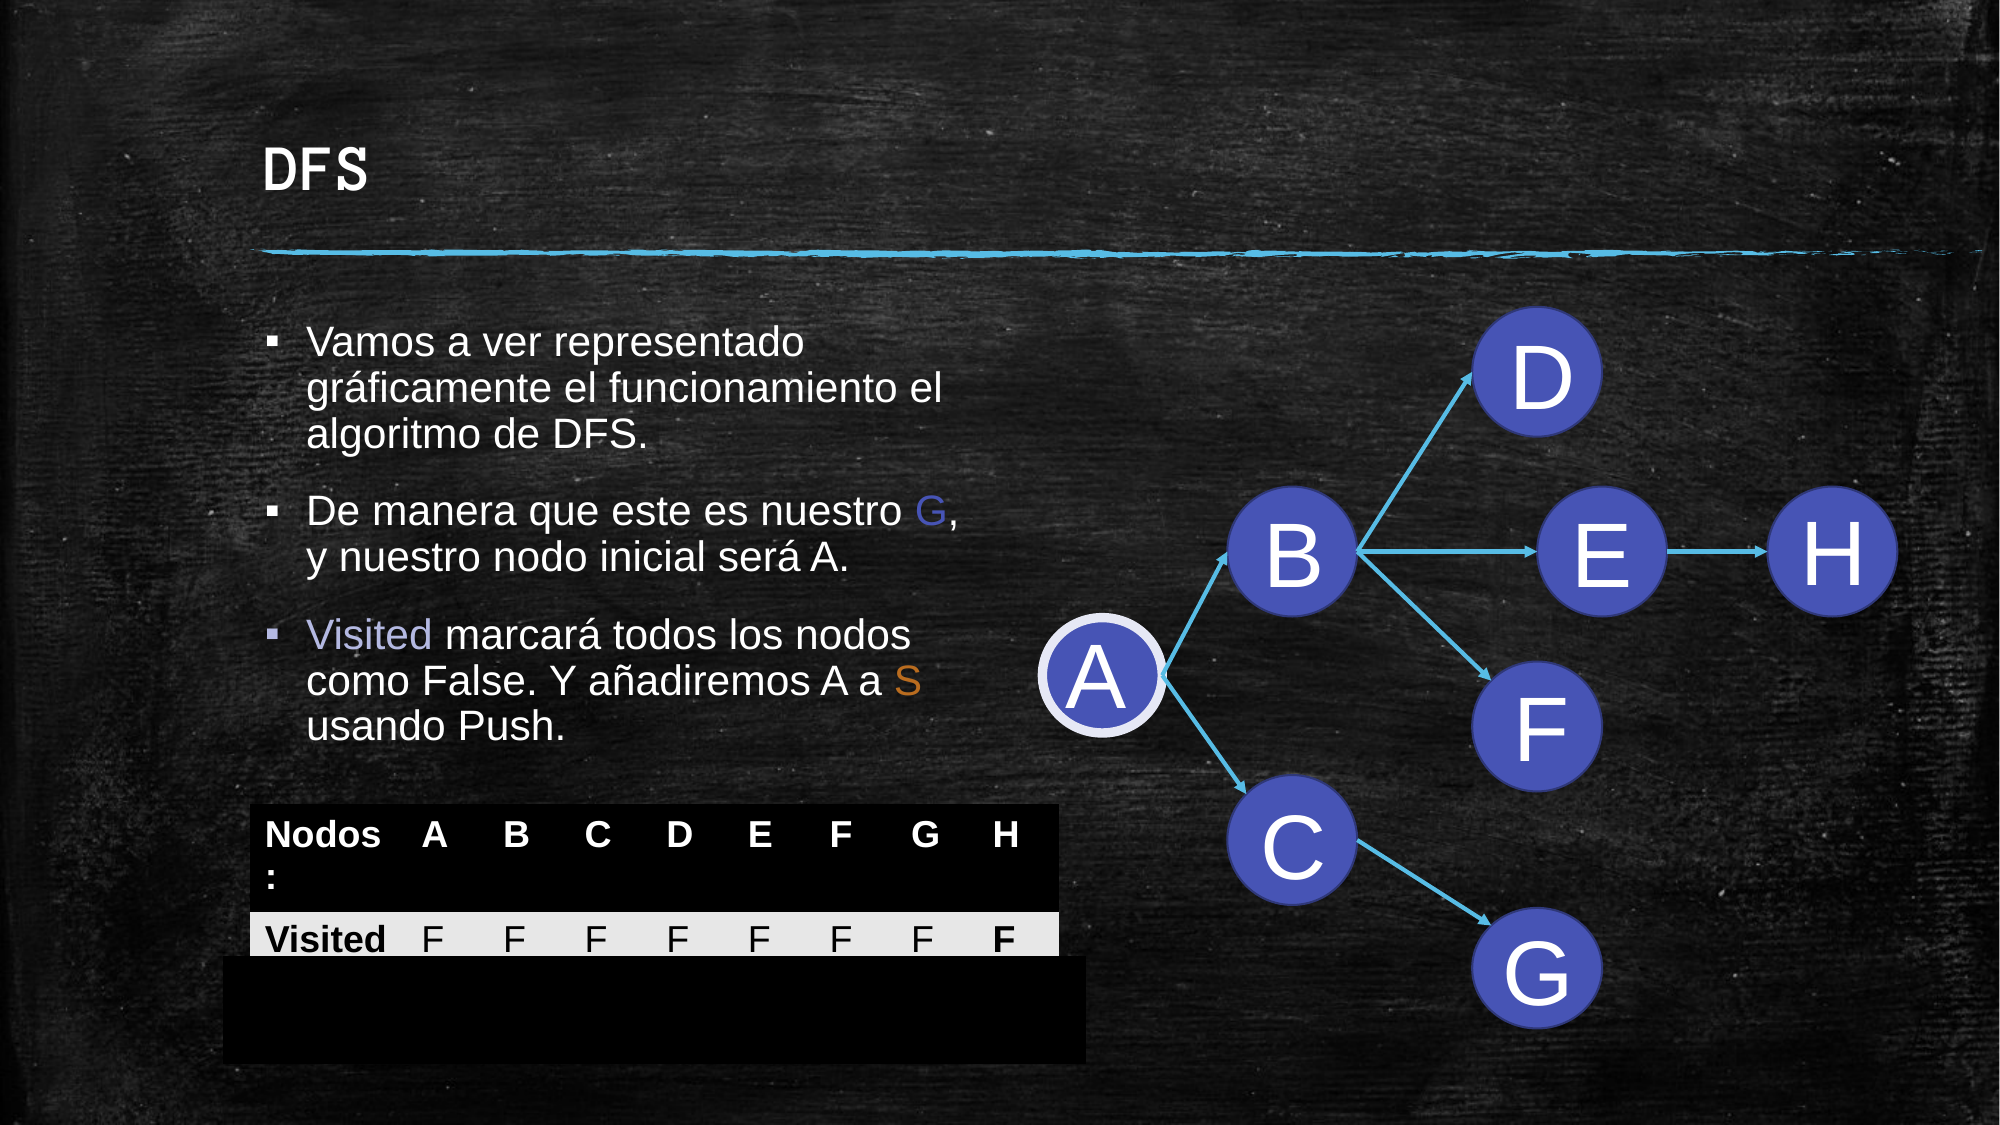

# DFS

Vamos a ver representado gráficamente el funcionamiento el algoritmo de DFS.
De manera que este es nuestro G, y nuestro nodo inicial será A.
Visited marcará todos los nodos como False. Y añadiremos A a S usando Push.
D

H
E
B

A

F

C
| Nodos: | A | B | C | D | E | F | G | H |
| --- | --- | --- | --- | --- | --- | --- | --- | --- |
| Visited | F | F | F | F | F | F | F | F |

G
| Stack (S): |  |  |  |  |  |  |  | A |
| --- | --- | --- | --- | --- | --- | --- | --- | --- |